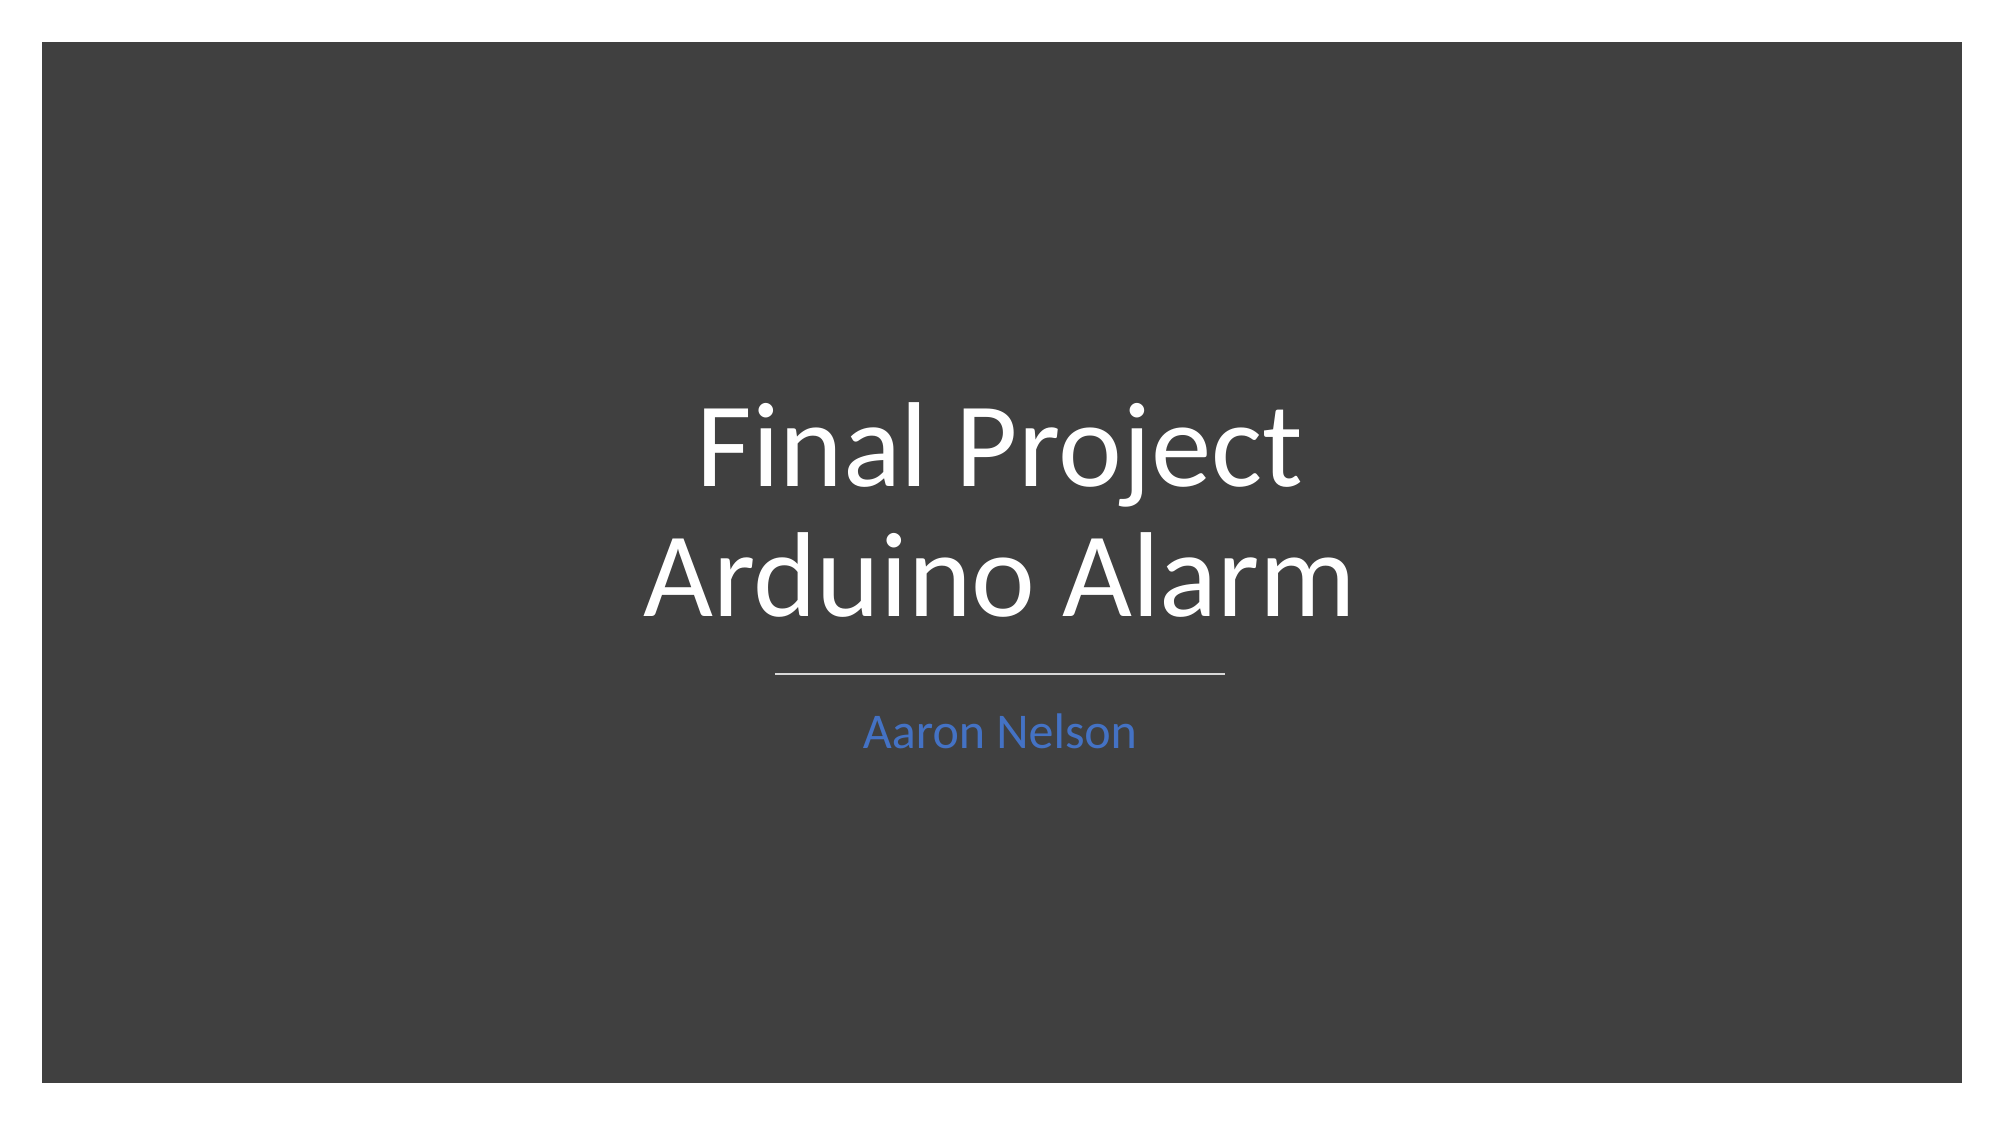

# Final Project Arduino Alarm
Aaron Nelson